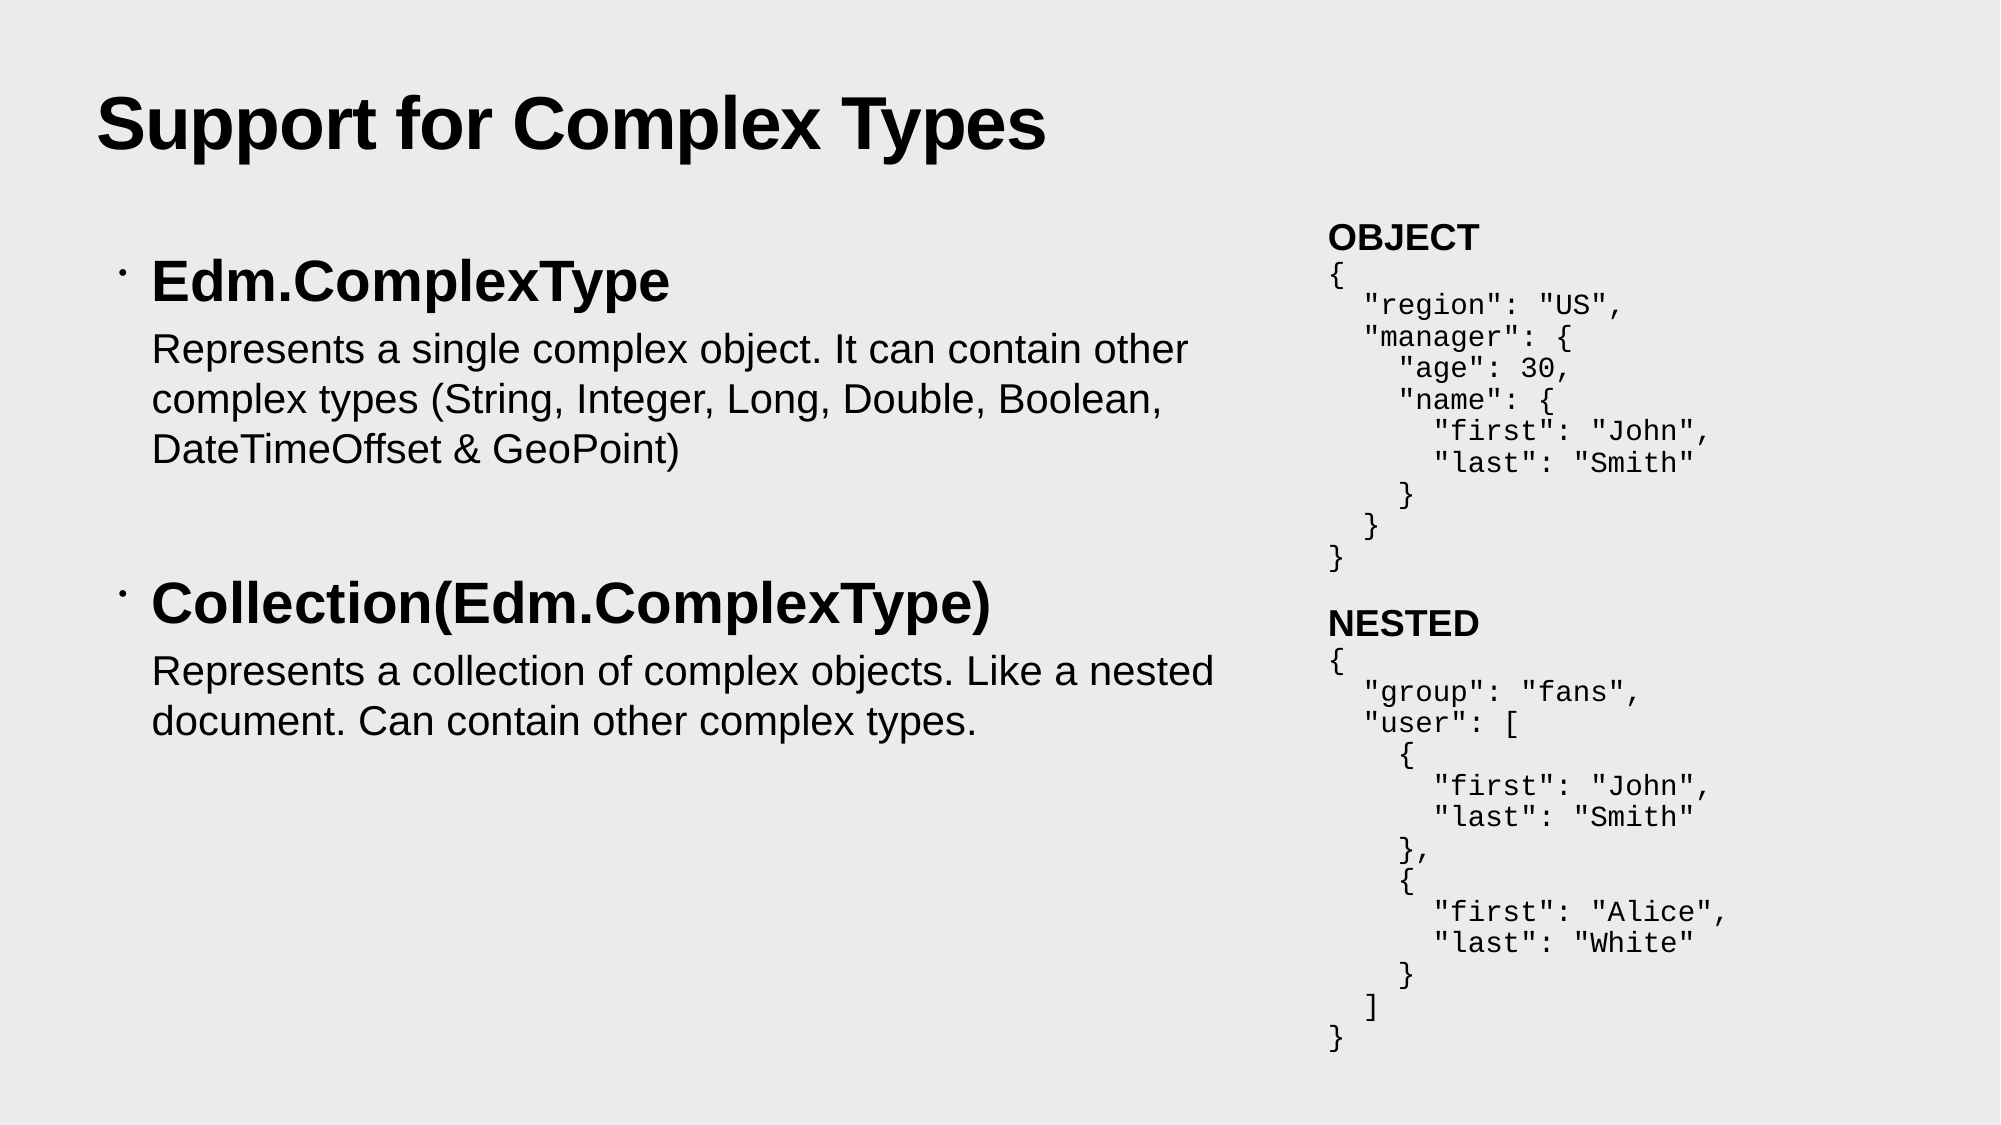

# Support for Complex Types
OBJECT
{
  "region": "US",
  "manager": {
    "age": 30,
    "name": {
      "first": "John",
      "last": "Smith"
    }
  }
}

NESTED
{
  "group": "fans",
  "user": [
    {
      "first": "John",
      "last": "Smith"
    },
    {
      "first": "Alice",
      "last": "White"
    }
  ]
}
Edm.ComplexType
Represents a single complex object. It can contain other complex types (String, Integer, Long, Double, Boolean, DateTimeOffset & GeoPoint)

Collection(Edm.ComplexType)
Represents a collection of complex objects. Like a nested document. Can contain other complex types.